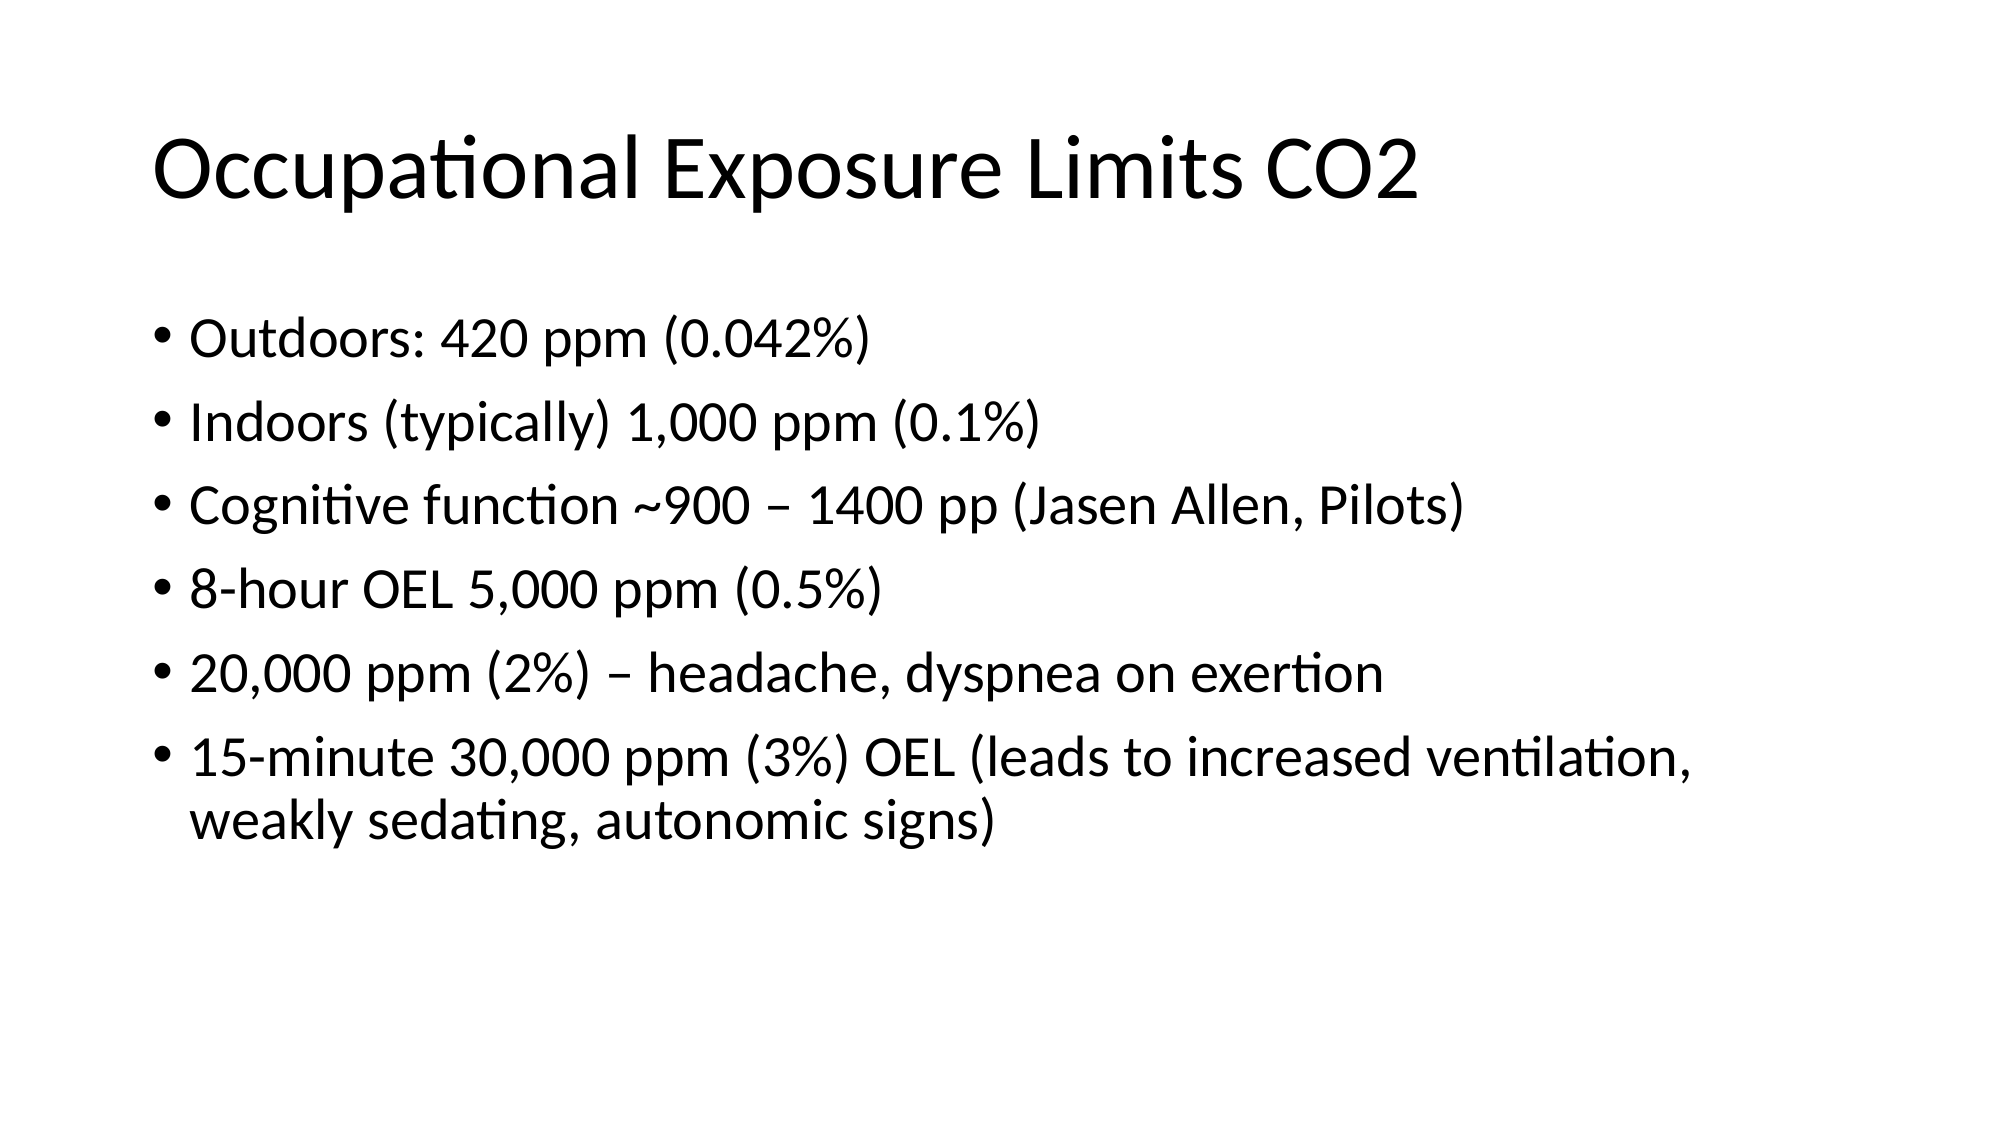

# Occupational Exposure Limits CO2
Outdoors: 420 ppm (0.042%)
Indoors (typically) 1,000 ppm (0.1%)
Cognitive function ~900 – 1400 pp (Jasen Allen, Pilots)
8-hour OEL 5,000 ppm (0.5%)
20,000 ppm (2%) – headache, dyspnea on exertion
15-minute 30,000 ppm (3%) OEL (leads to increased ventilation, weakly sedating, autonomic signs)